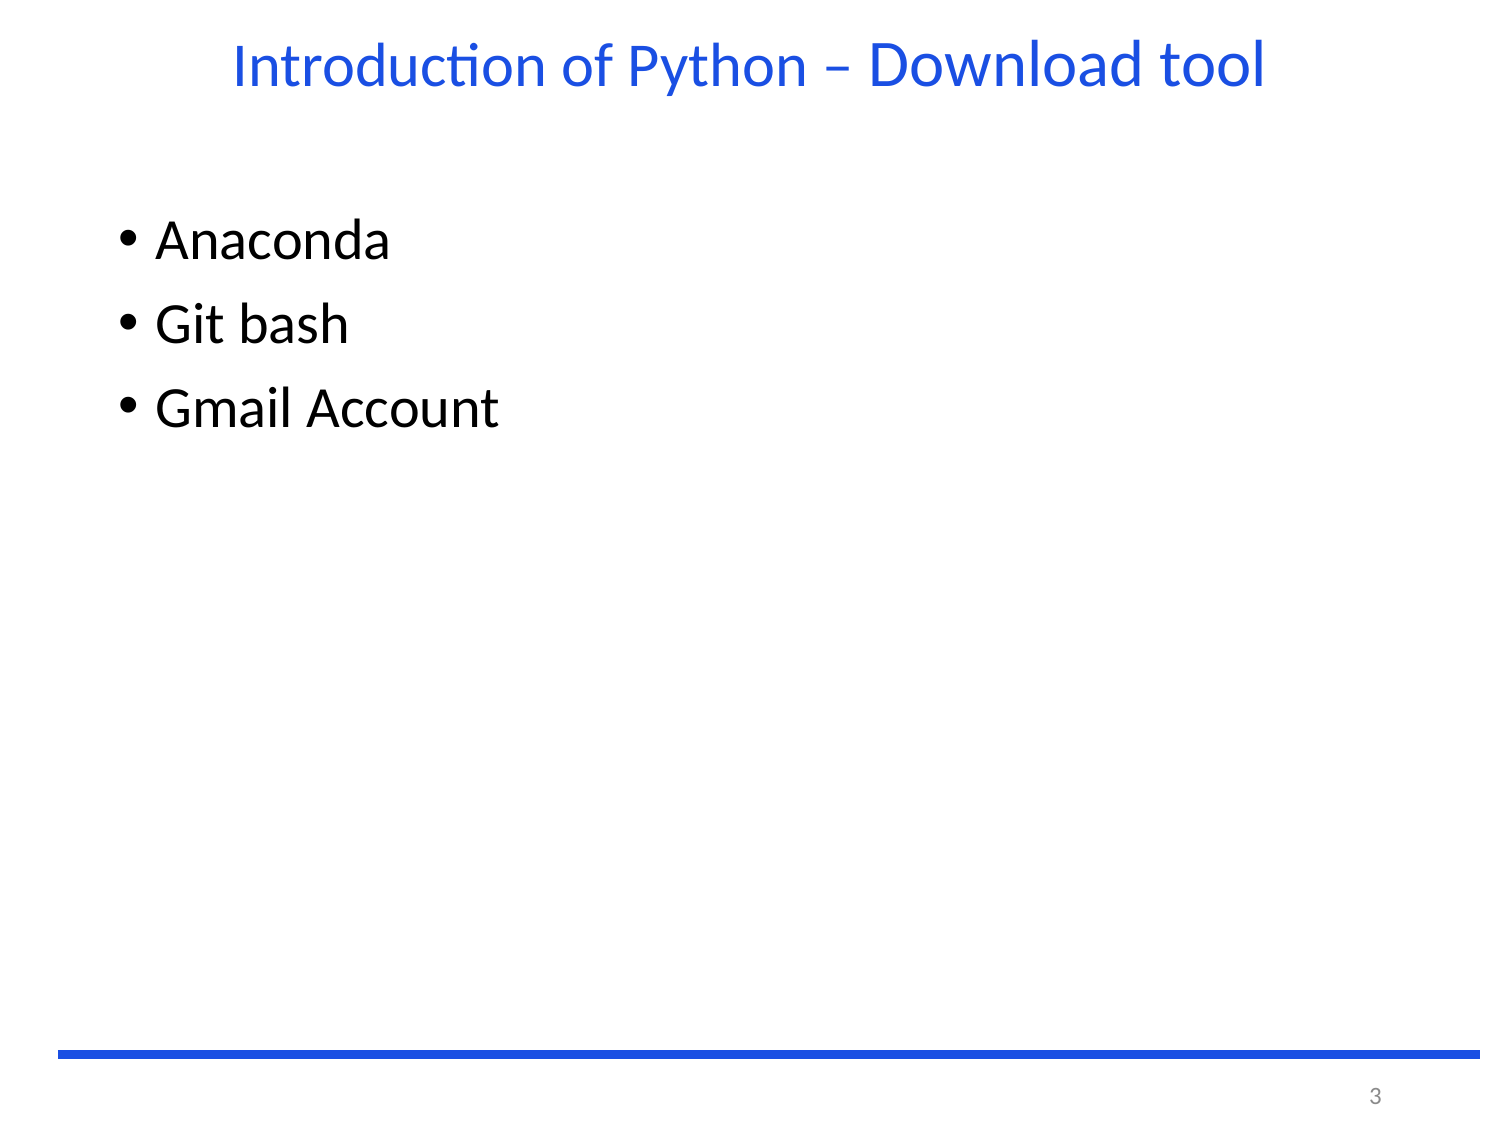

# Introduction of Python – Download tool
Anaconda
Git bash
Gmail Account

3